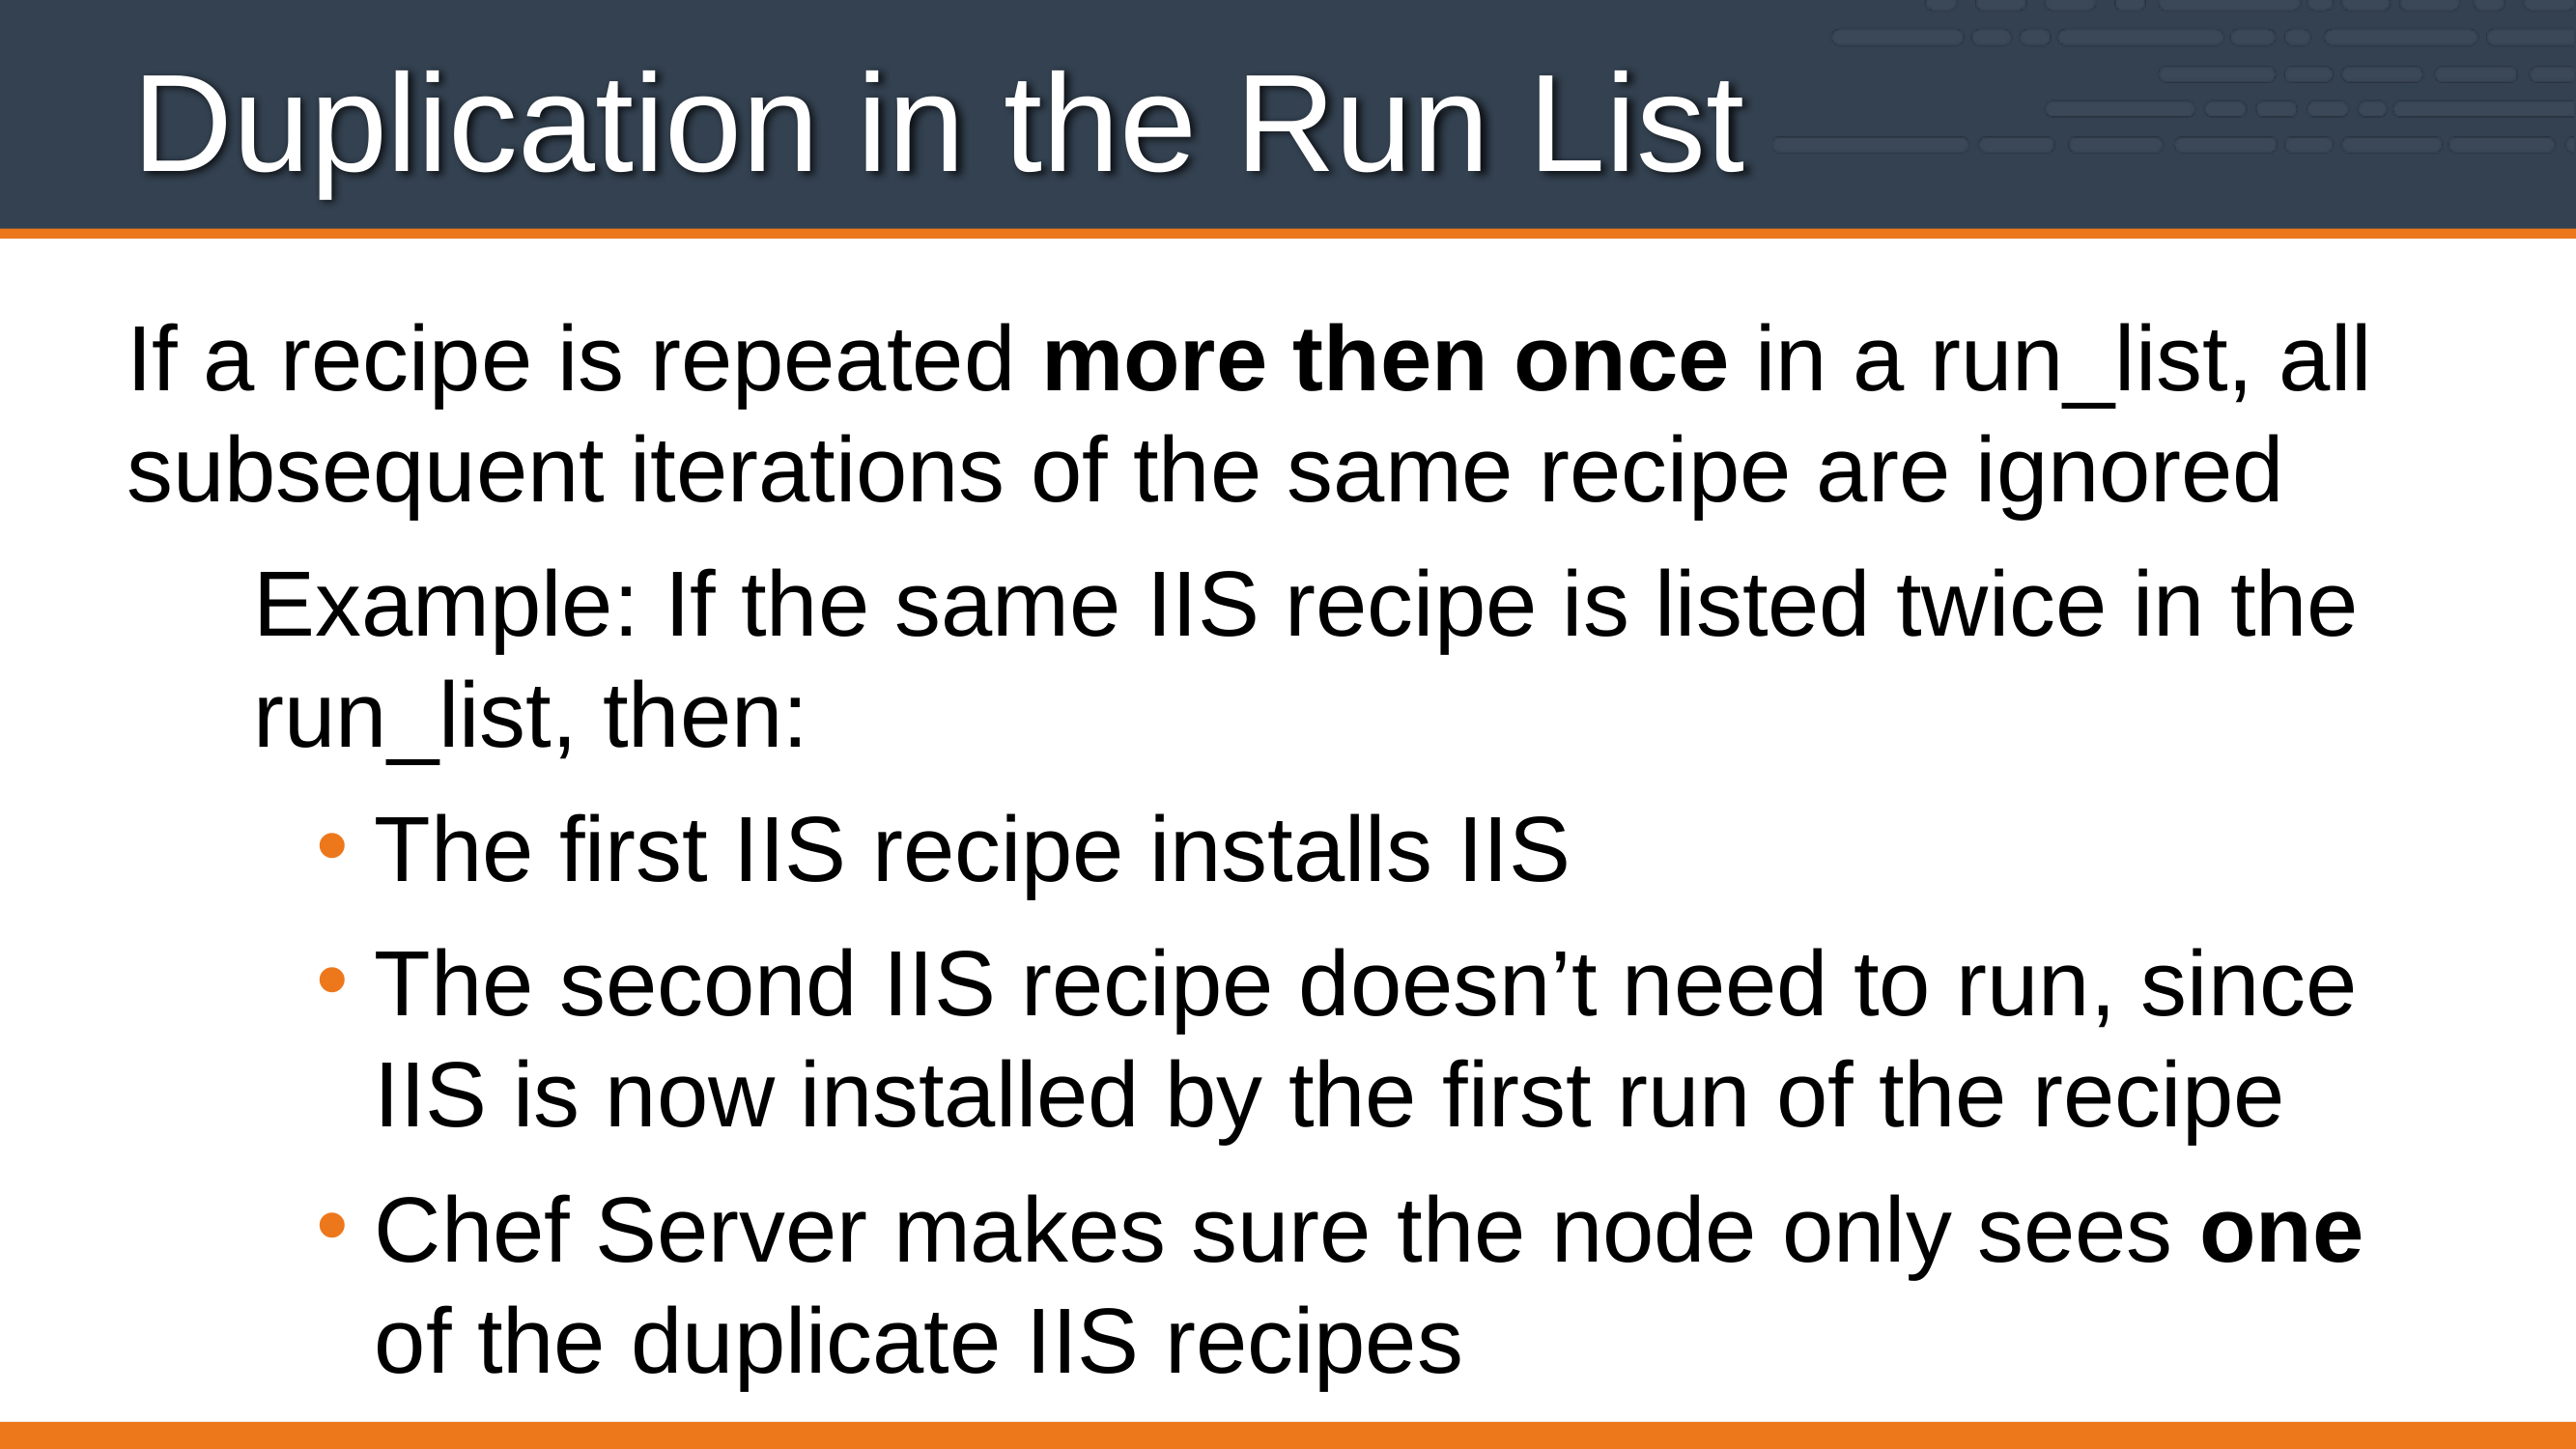

# Duplication in the Run List
If a recipe is repeated more then once in a run_list, all subsequent iterations of the same recipe are ignored
Example: If the same IIS recipe is listed twice in the run_list, then:
The first IIS recipe installs IIS
The second IIS recipe doesn’t need to run, since IIS is now installed by the first run of the recipe
Chef Server makes sure the node only sees one of the duplicate IIS recipes